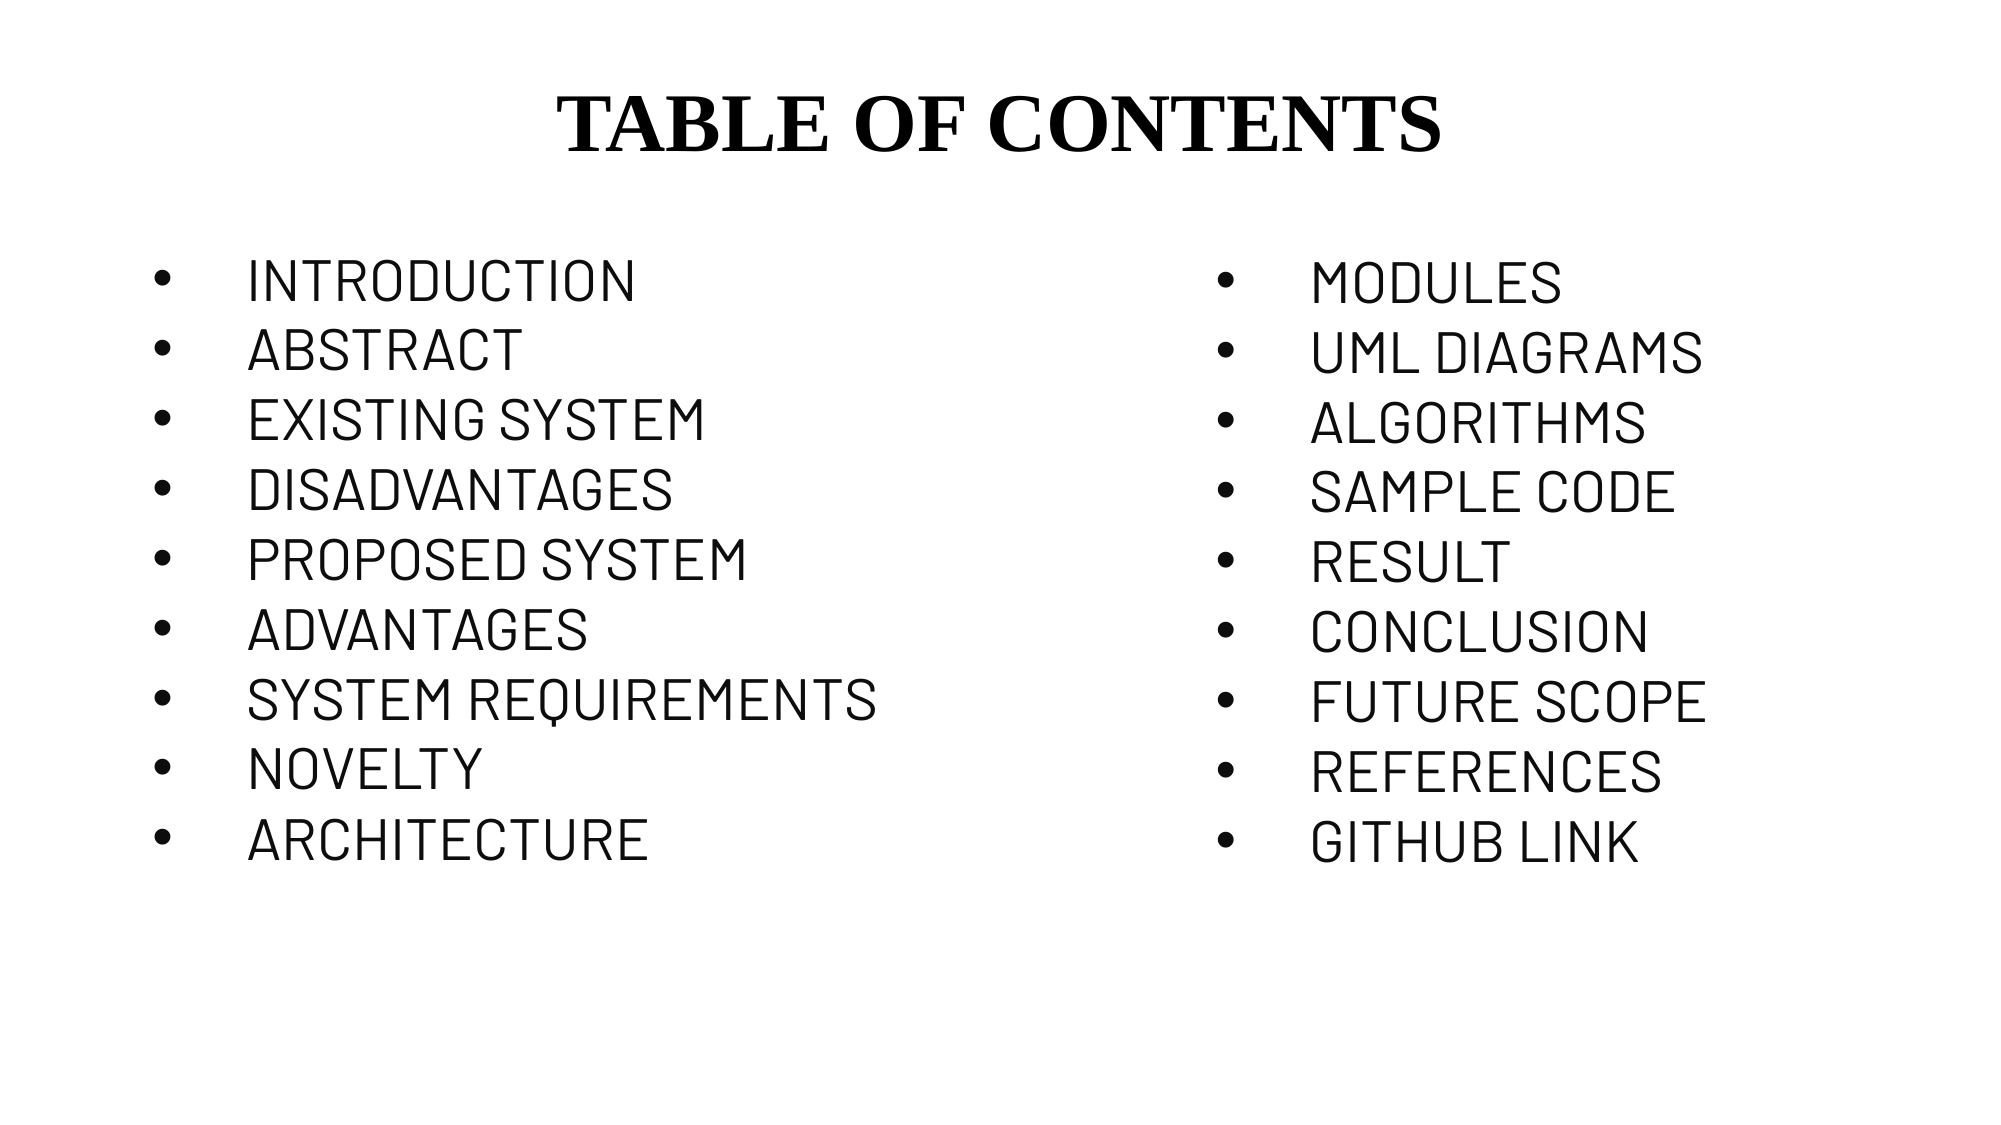

# TABLE OF CONTENTS

INTRODUCTION
ABSTRACT
EXISTING SYSTEM
DISADVANTAGES
PROPOSED SYSTEM
ADVANTAGES
SYSTEM REQUIREMENTS
NOVELTY
ARCHITECTURE

MODULES
UML DIAGRAMS
ALGORITHMS
SAMPLE CODE
RESULT
CONCLUSION
FUTURE SCOPE
REFERENCES
GITHUB LINK